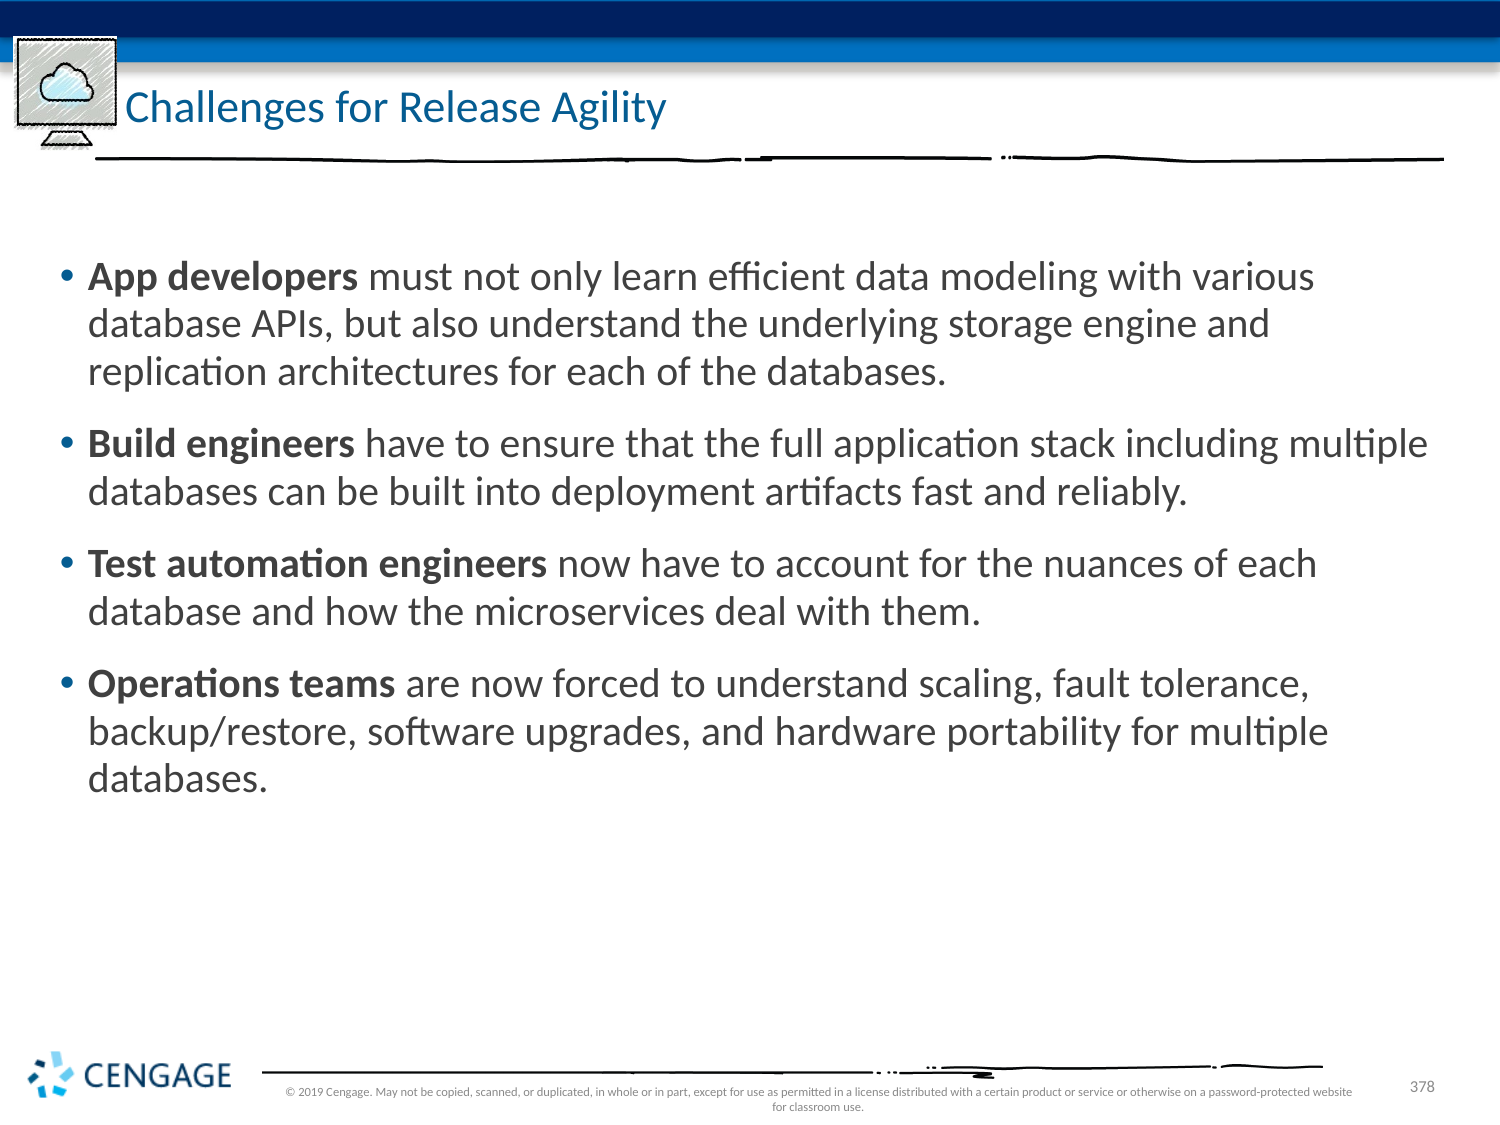

# Challenges for Release Agility
App developers must not only learn efficient data modeling with various database APIs, but also understand the underlying storage engine and replication architectures for each of the databases.
Build engineers have to ensure that the full application stack including multiple databases can be built into deployment artifacts fast and reliably.
Test automation engineers now have to account for the nuances of each database and how the microservices deal with them.
Operations teams are now forced to understand scaling, fault tolerance, backup/restore, software upgrades, and hardware portability for multiple databases.
© 2019 Cengage. May not be copied, scanned, or duplicated, in whole or in part, except for use as permitted in a license distributed with a certain product or service or otherwise on a password-protected website for classroom use.